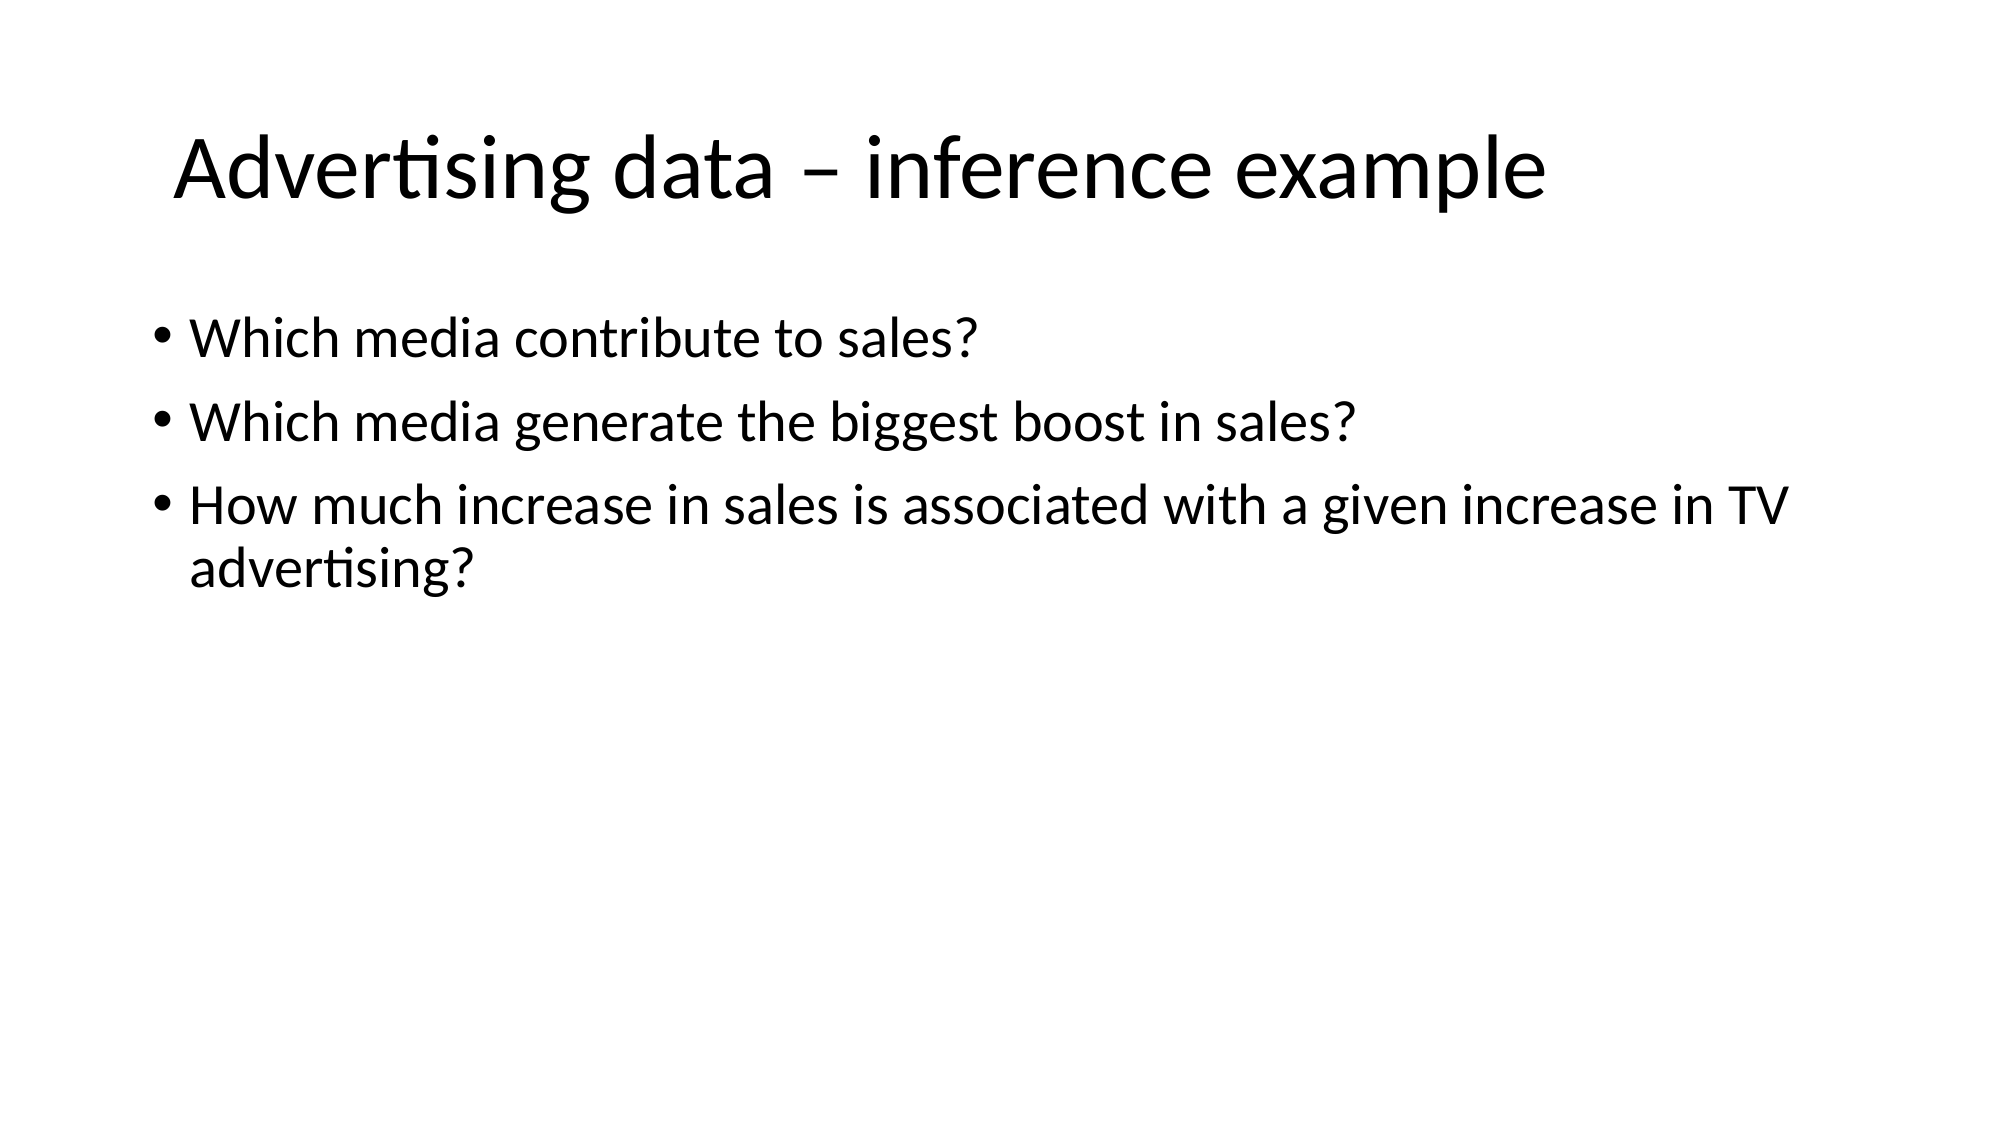

# Advertising data – inference example
Which media contribute to sales?
Which media generate the biggest boost in sales?
How much increase in sales is associated with a given increase in TV advertising?